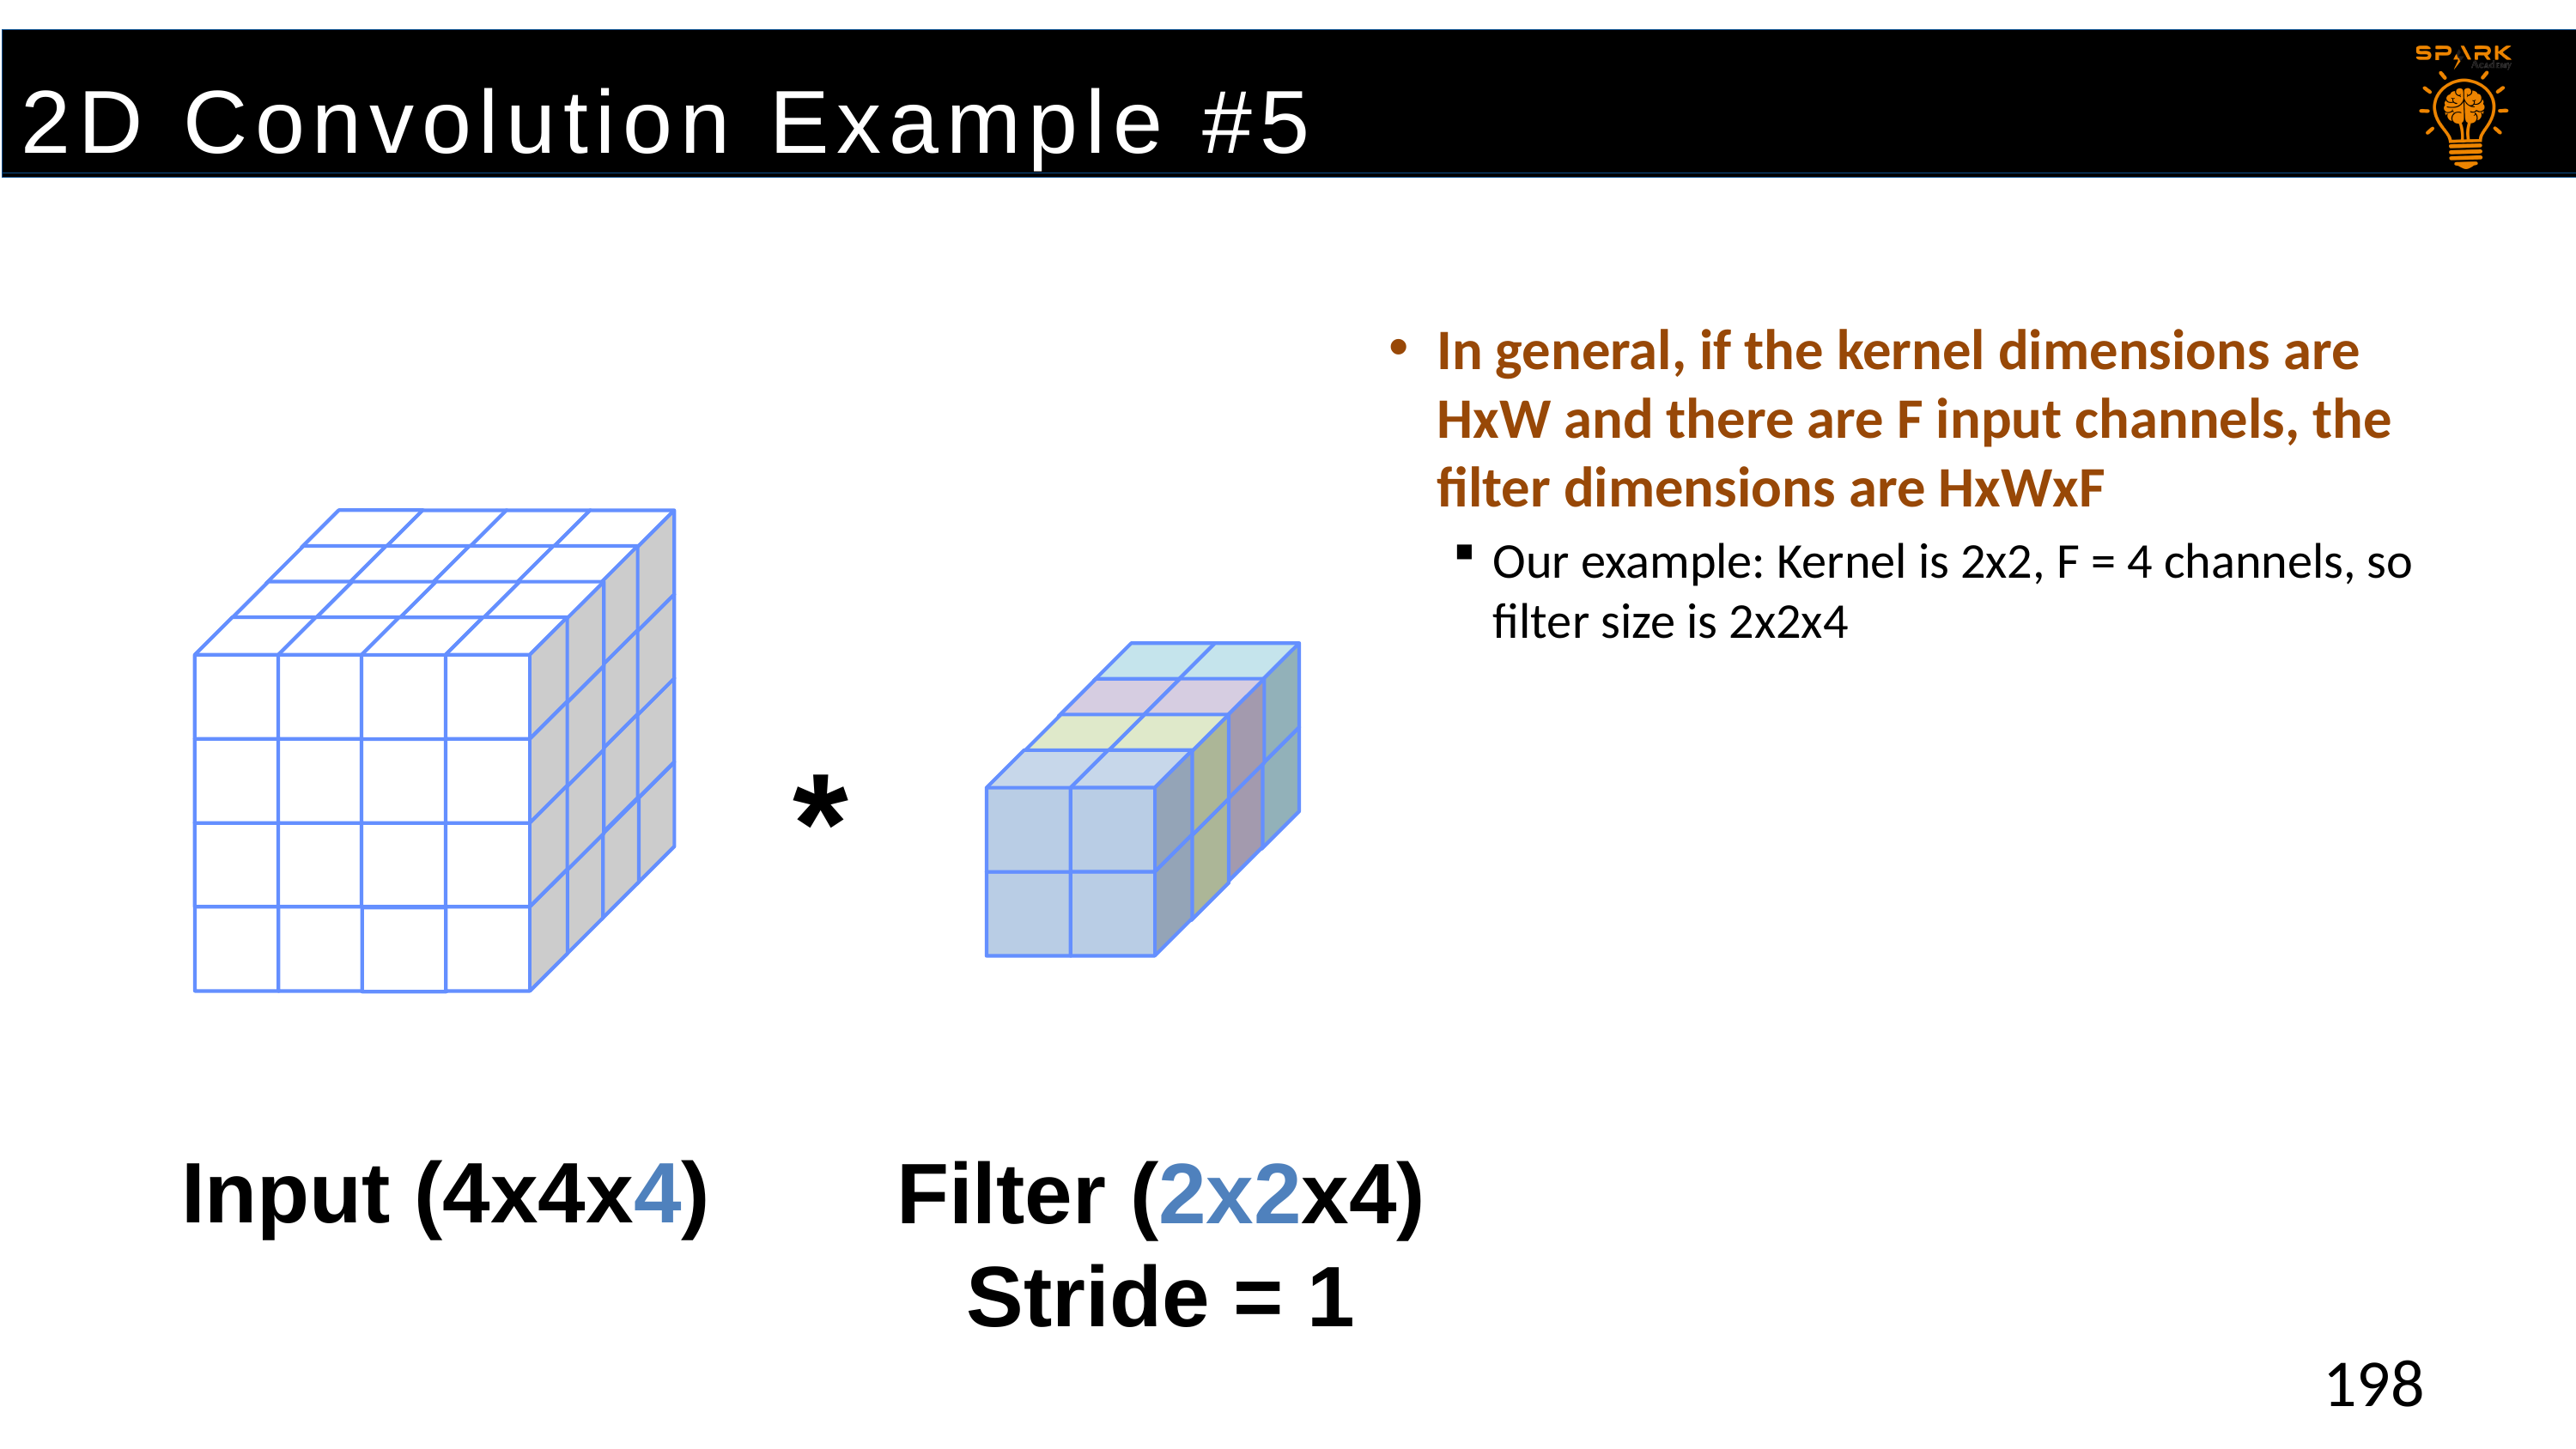

2D Convolution Example #5
# 2D Convolution Example #5

In general, if the kernel dimensions are HxW and there are F input channels, the filter dimensions are HxWxF
Our example: Kernel is 2x2, F = 4 channels, so filter size is 2x2x4

*
Input (4x4x4)
Filter (2x2x4)
Stride = 1
198
198